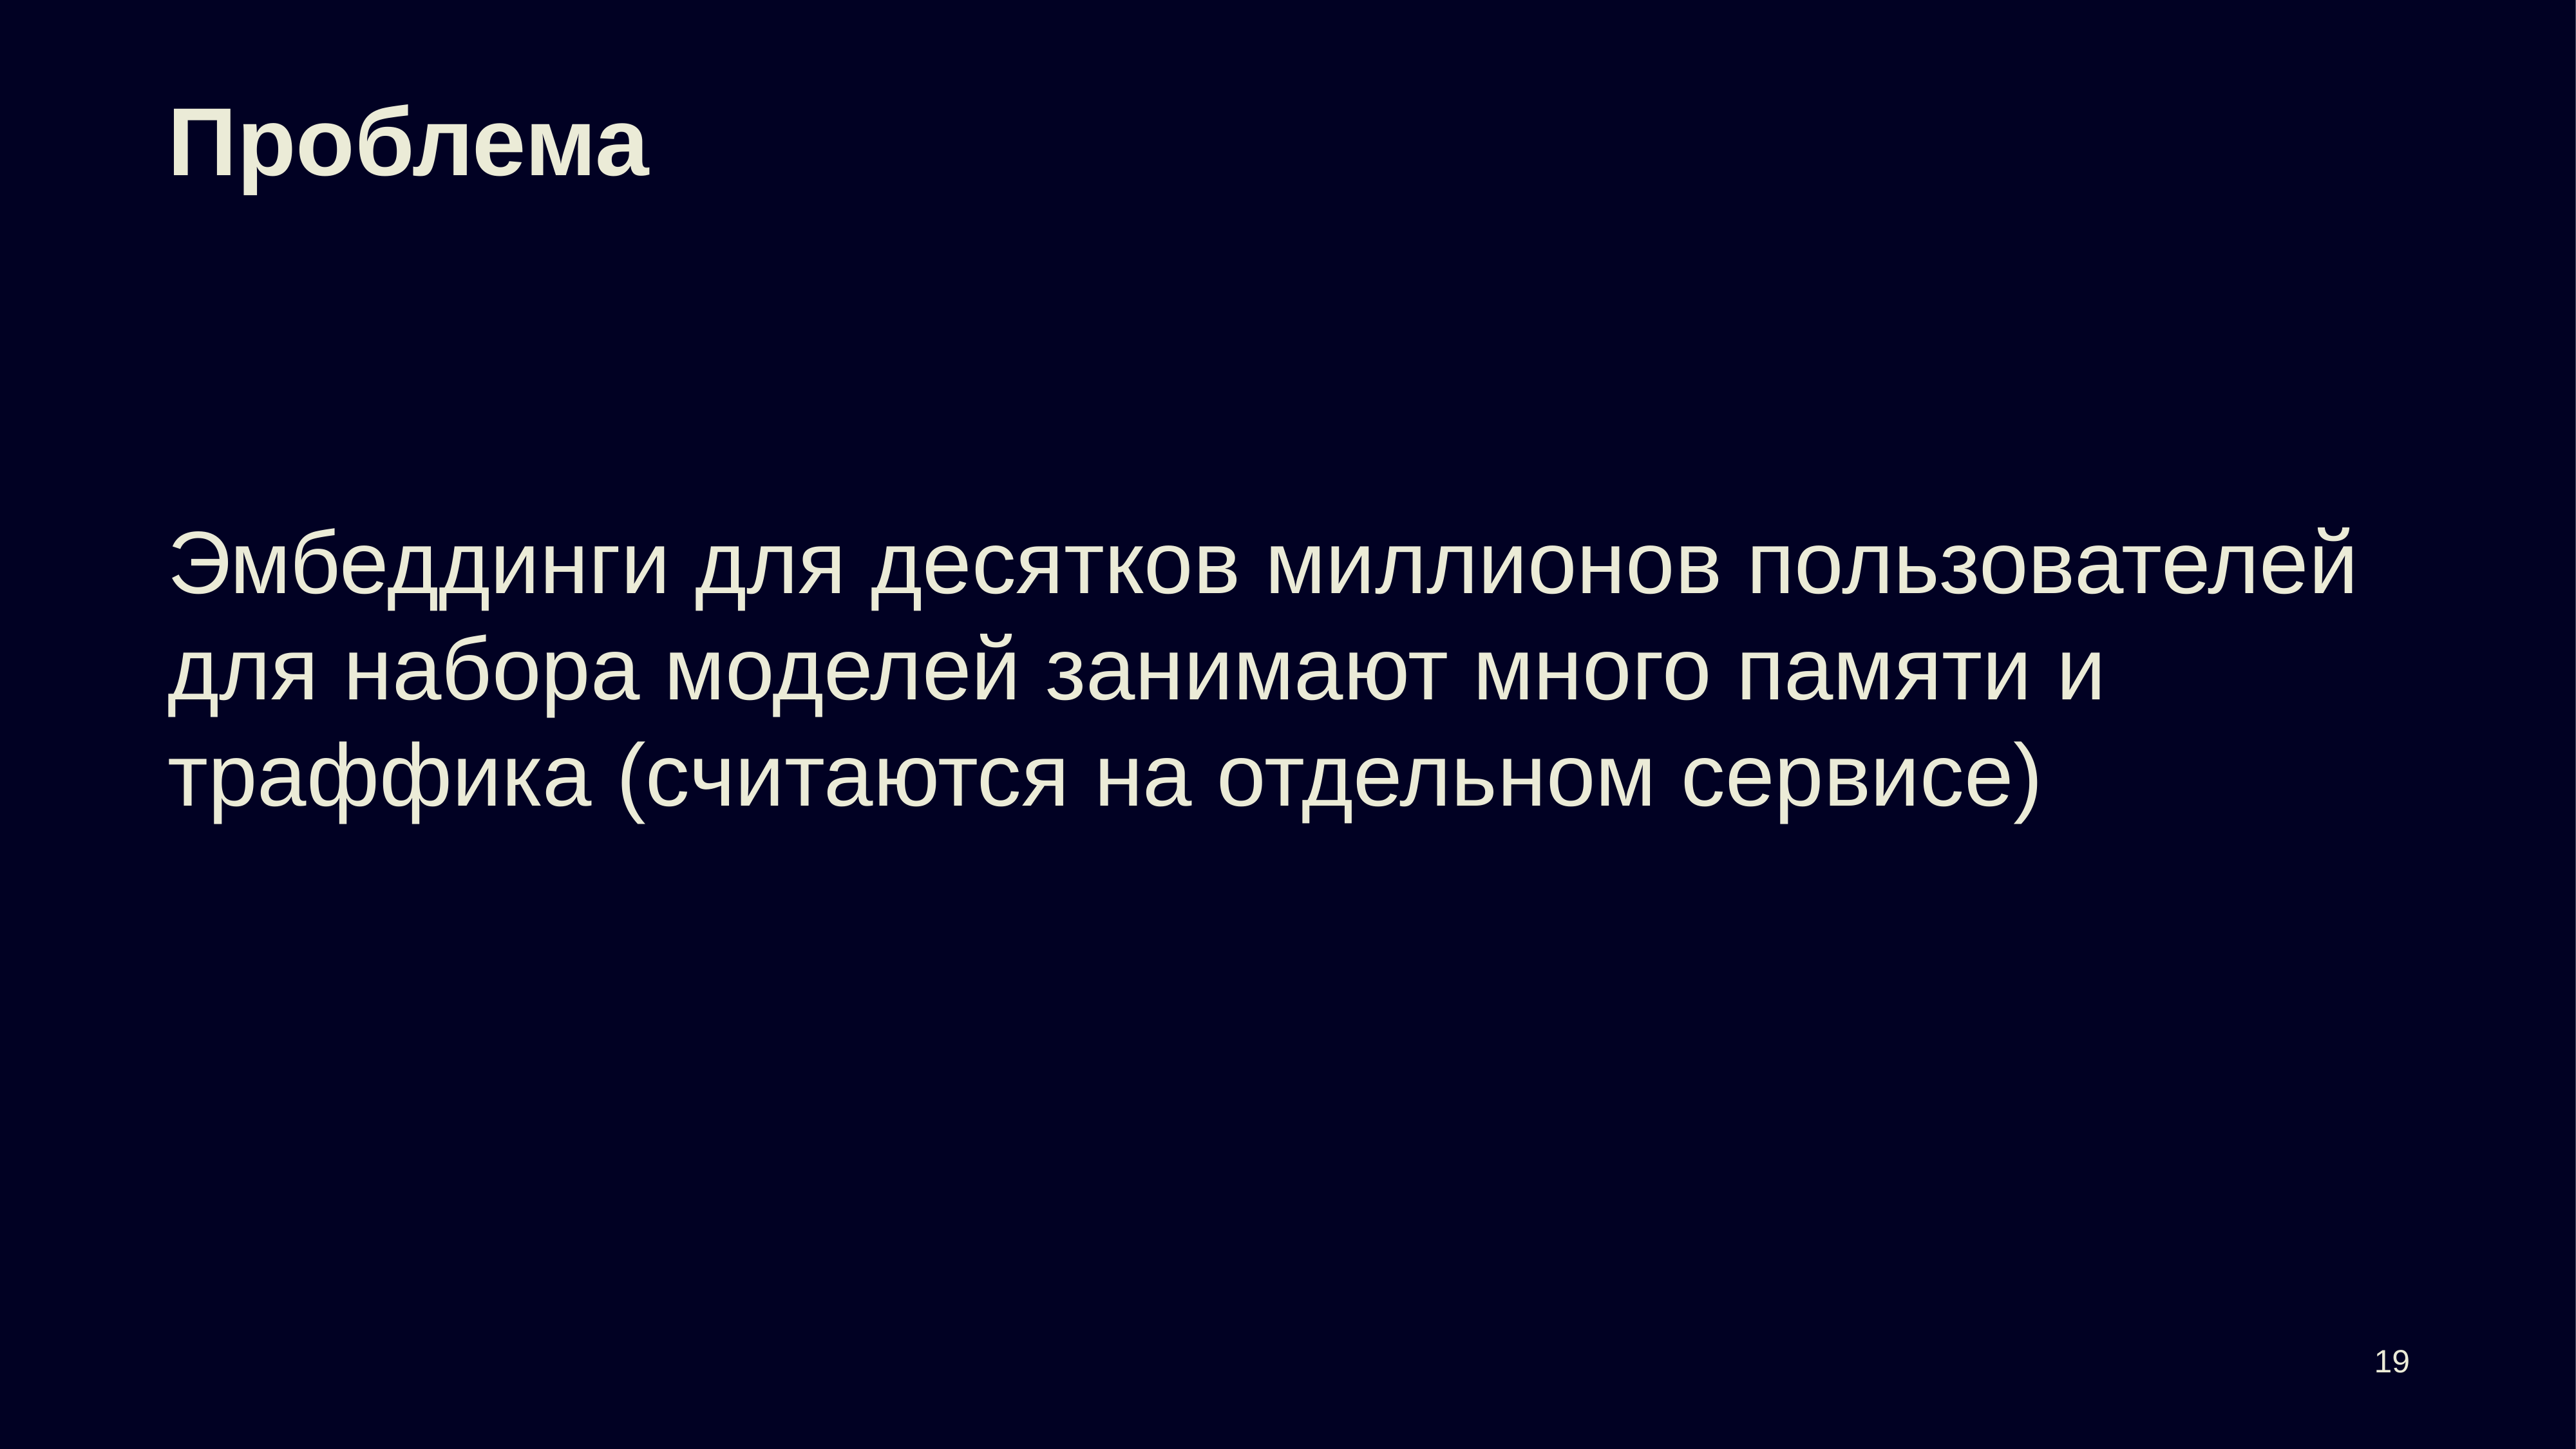

# Проблема
Эмбеддинги для десятков миллионов пользователей для набора моделей занимают много памяти и траффика (считаются на отдельном сервисе)

19